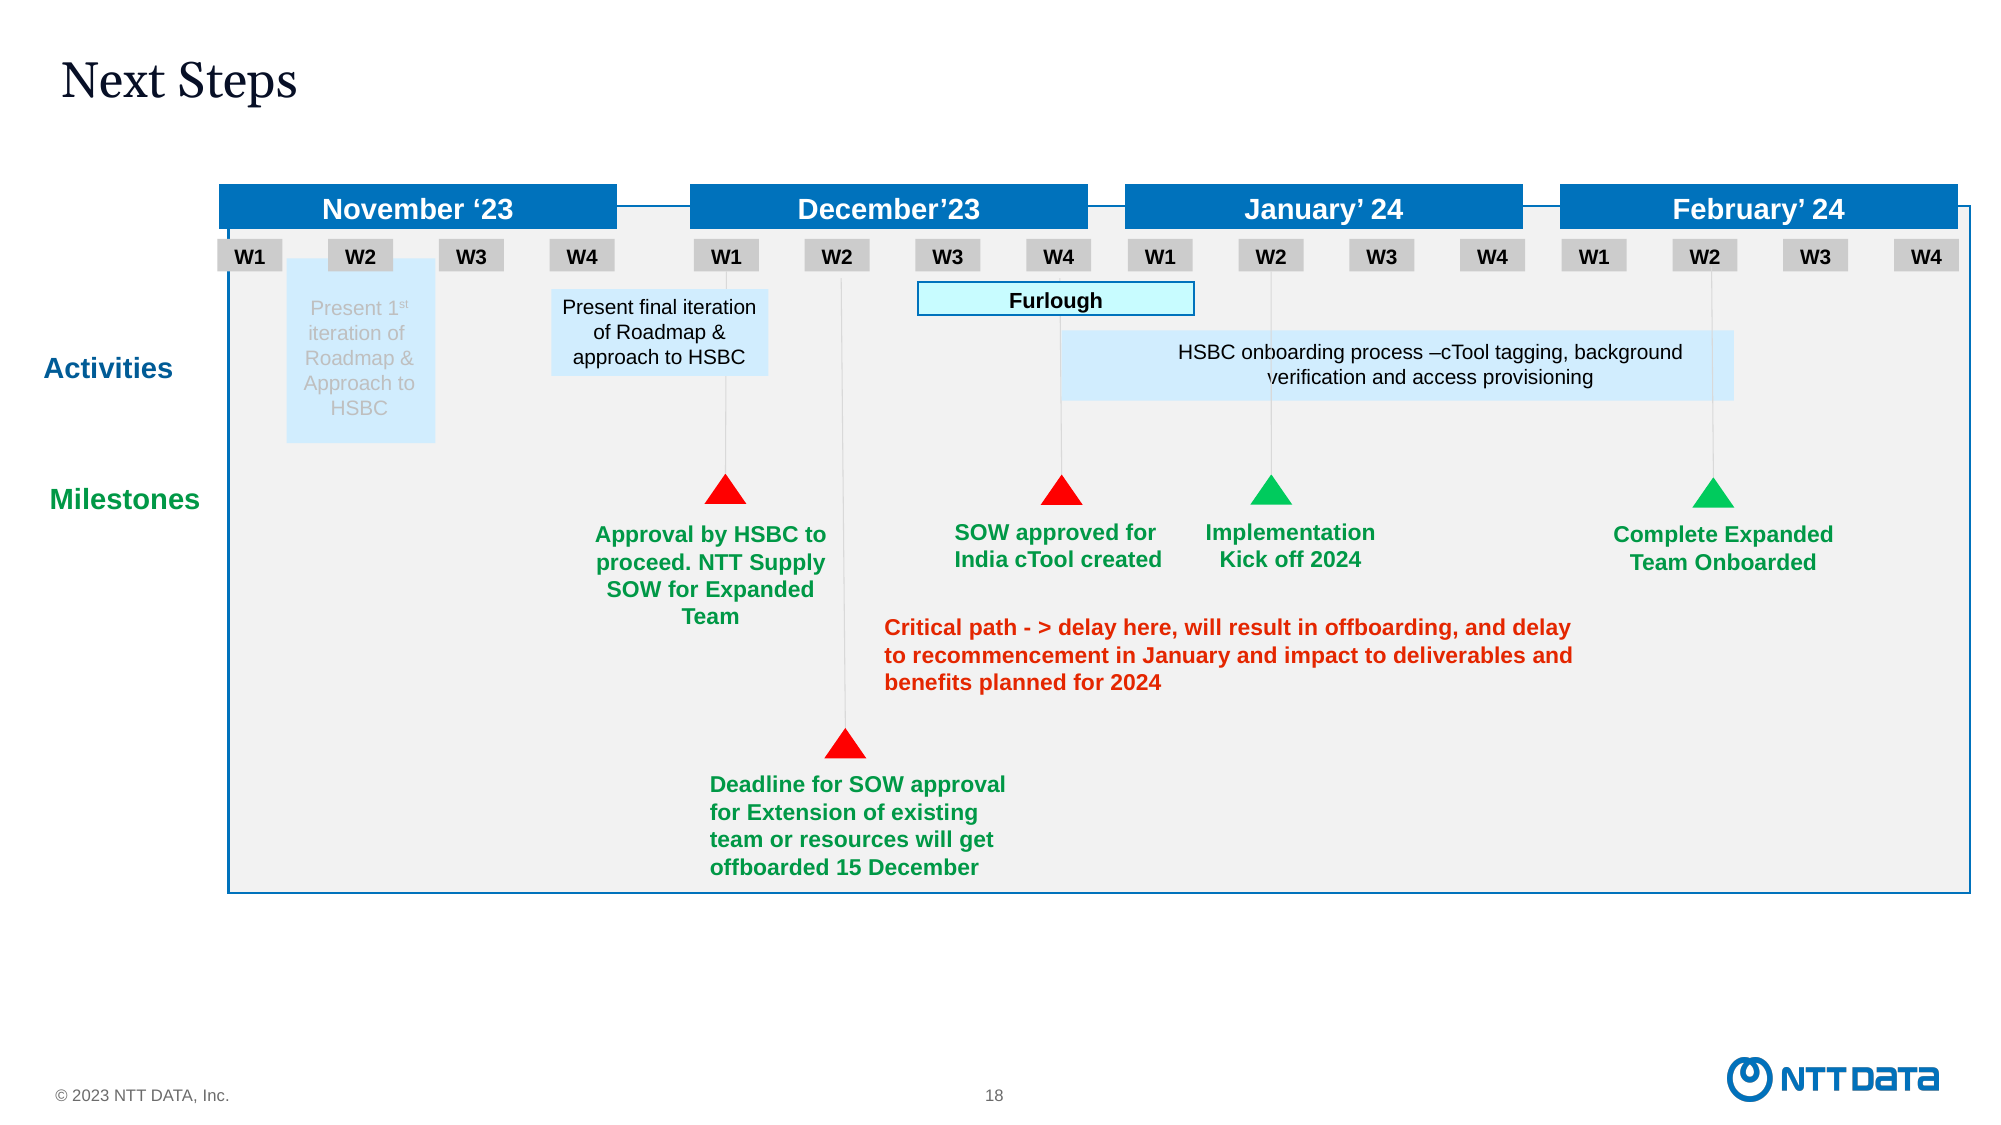

# Next Steps
November ‘23
December’23
January’ 24
February’ 24

W1
W2
W3
W4
W1
W2
W3
W4
W1
W2
W3
W4
W1
W2
W3
W4

Furlough

Present final iteration of Roadmap & approach to HSBC
Present 1st iteration of  Roadmap & Approach to HSBC

HSBC onboarding process –cTool tagging, background verification and access provisioning
Activities

Milestones
SOW approved for India cTool created
Implementation
Kick off 2024
Approval by HSBC to proceed. NTT Supply SOW for Expanded Team
Complete Expanded Team Onboarded
Critical path - > delay here, will result in offboarding, and delay to recommencement in January and impact to deliverables and benefits planned for 2024

Deadline for SOW approval for Extension of existing team or resources will get offboarded 15 December